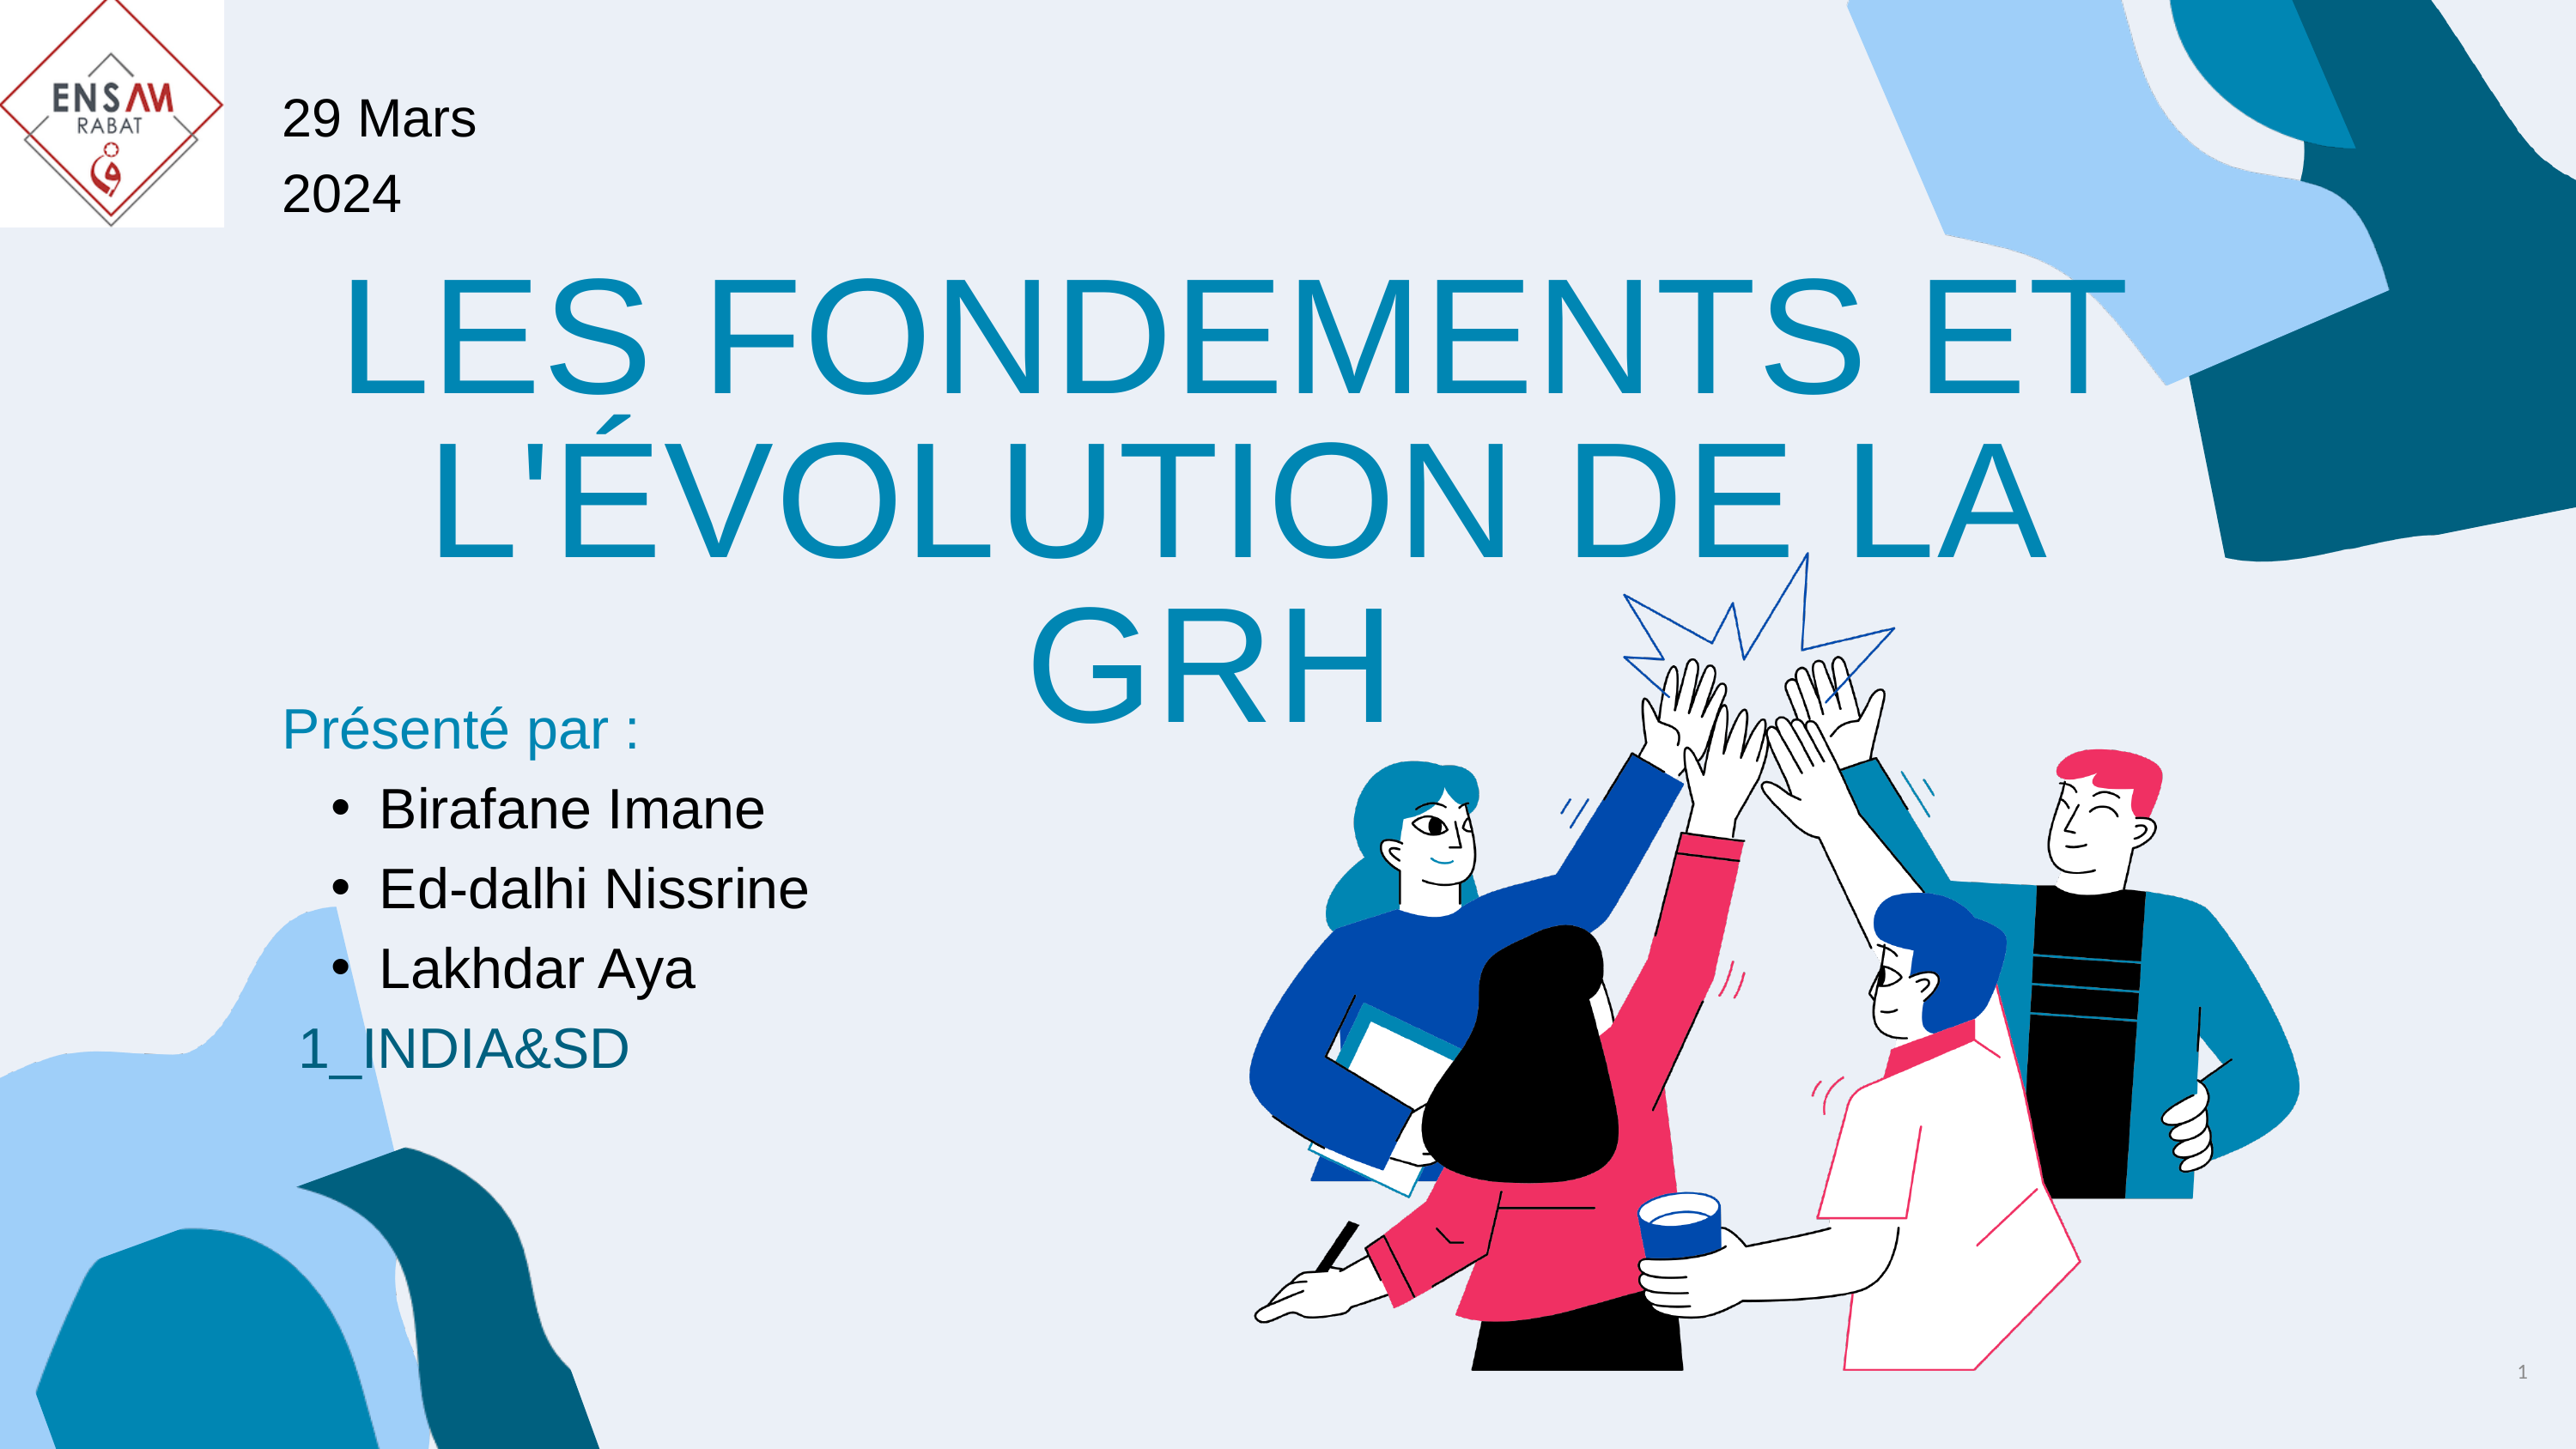

29 Mars 2024
LES FONDEMENTS ET L'ÉVOLUTION DE LA GRH

Présenté par :
Birafane Imane
Ed-dalhi Nissrine
Lakhdar Aya
 1_INDIA&SD

1